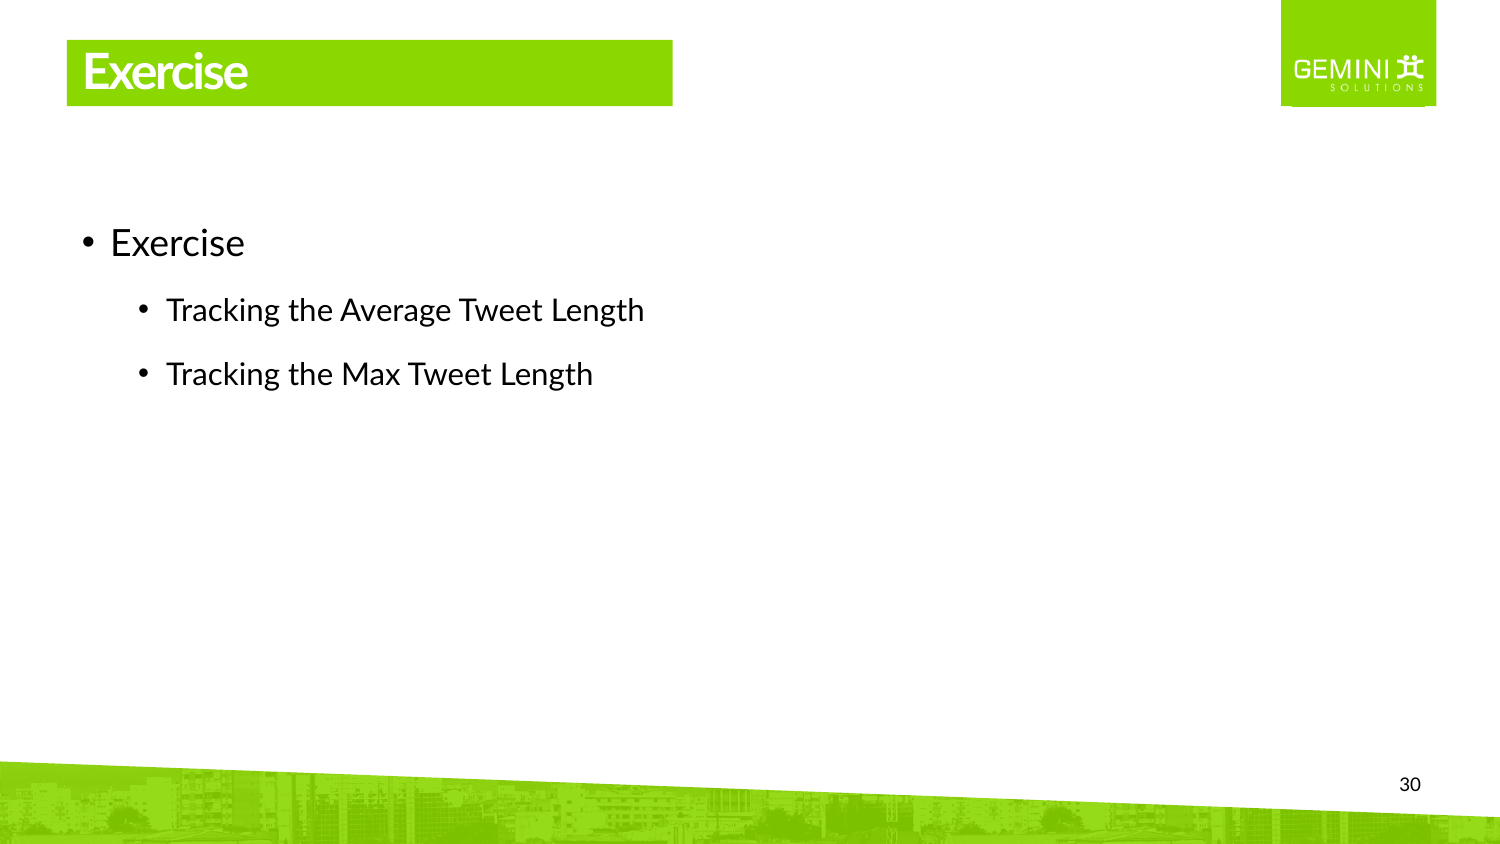

# Exercise
Exercise
Tracking the Average Tweet Length
Tracking the Max Tweet Length

30